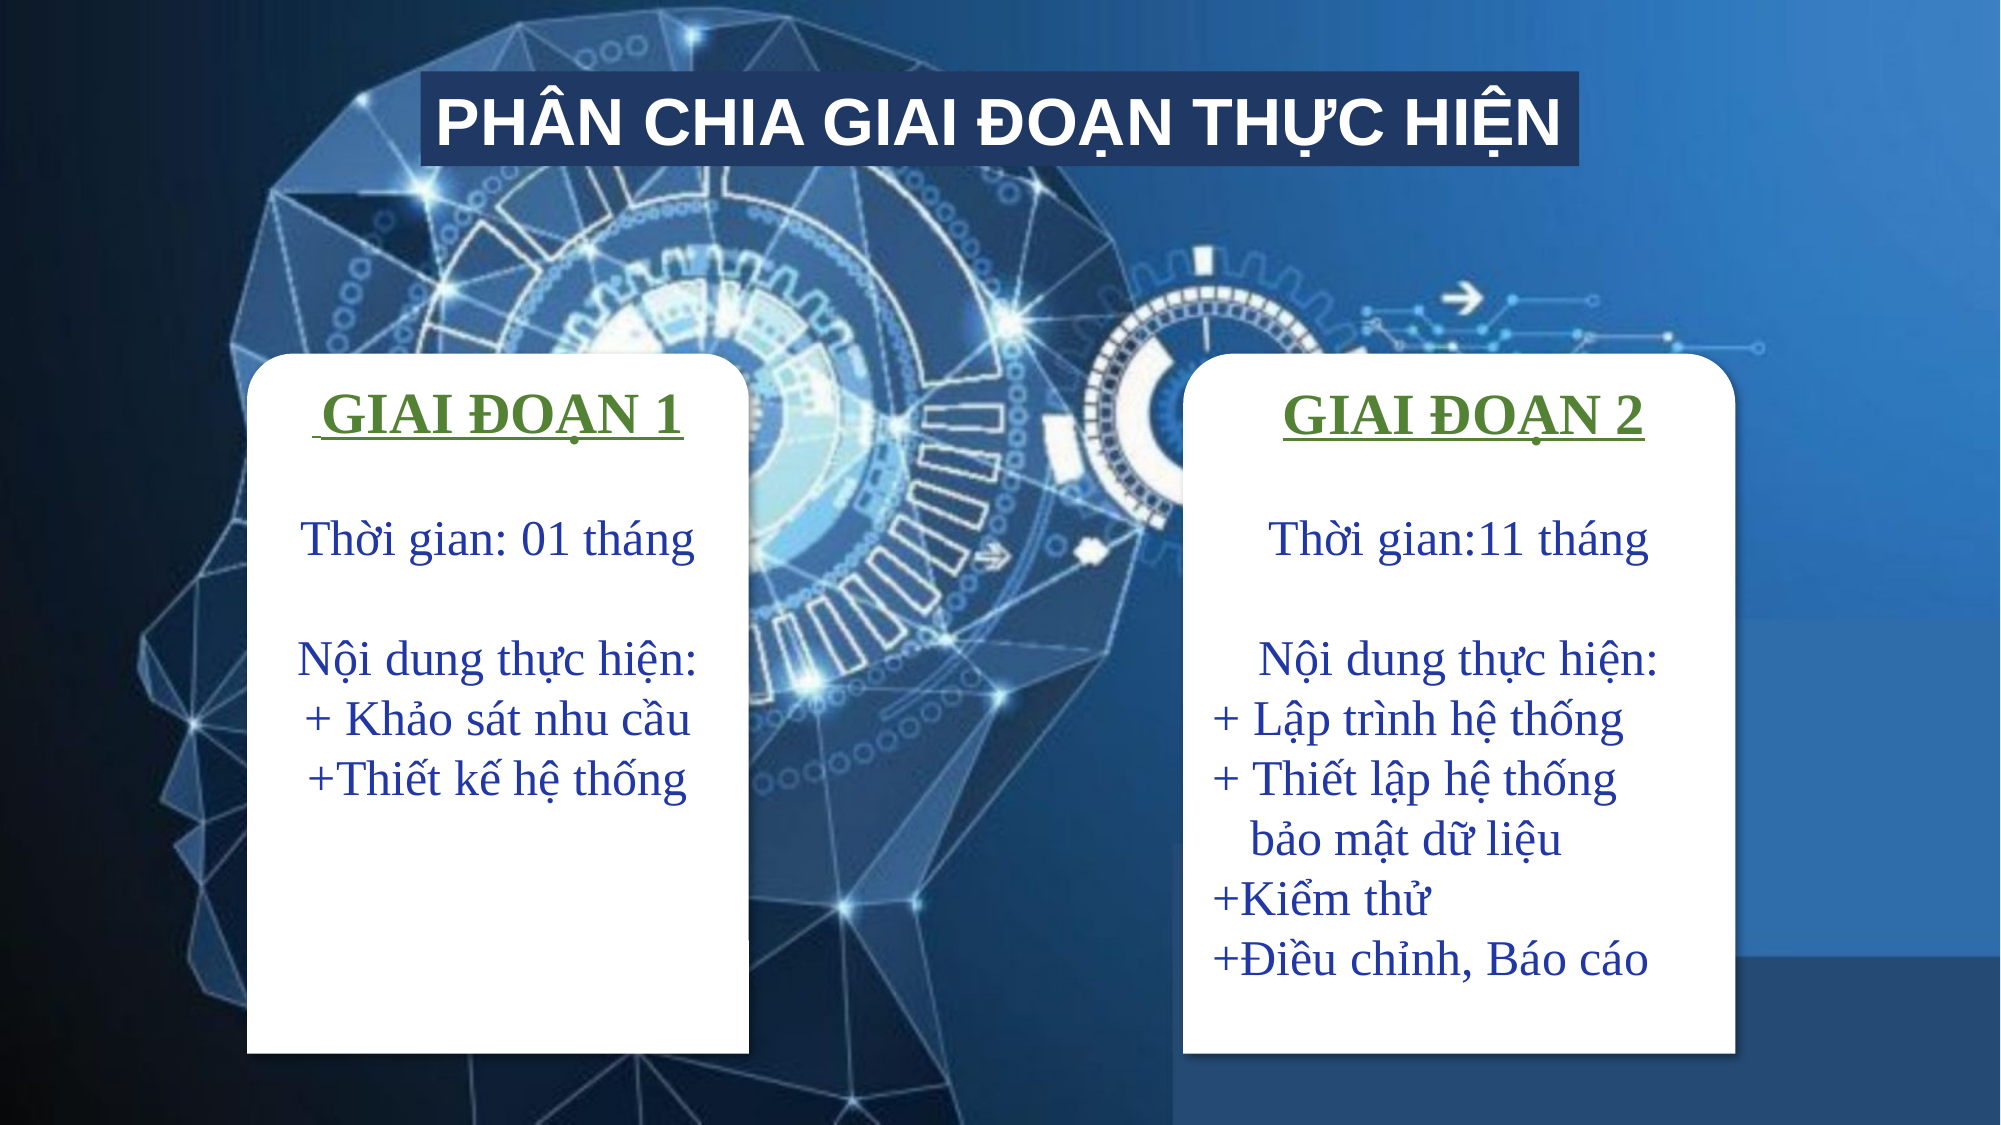

PHÂN CHIA GIAI ĐOẠN THỰC HIỆN
 GIAI ĐOẠN 1

Thời gian: 01 tháng

Nội dung thực hiện:
+ Khảo sát nhu cầu
+Thiết kế hệ thống

 GIAI ĐOẠN 2

Thời gian:11 tháng

Nội dung thực hiện:
+ Lập trình hệ thống
+ Thiết lập hệ thống
   bảo mật dữ liệu
+Kiểm thử
+Điều chỉnh, Báo cáo